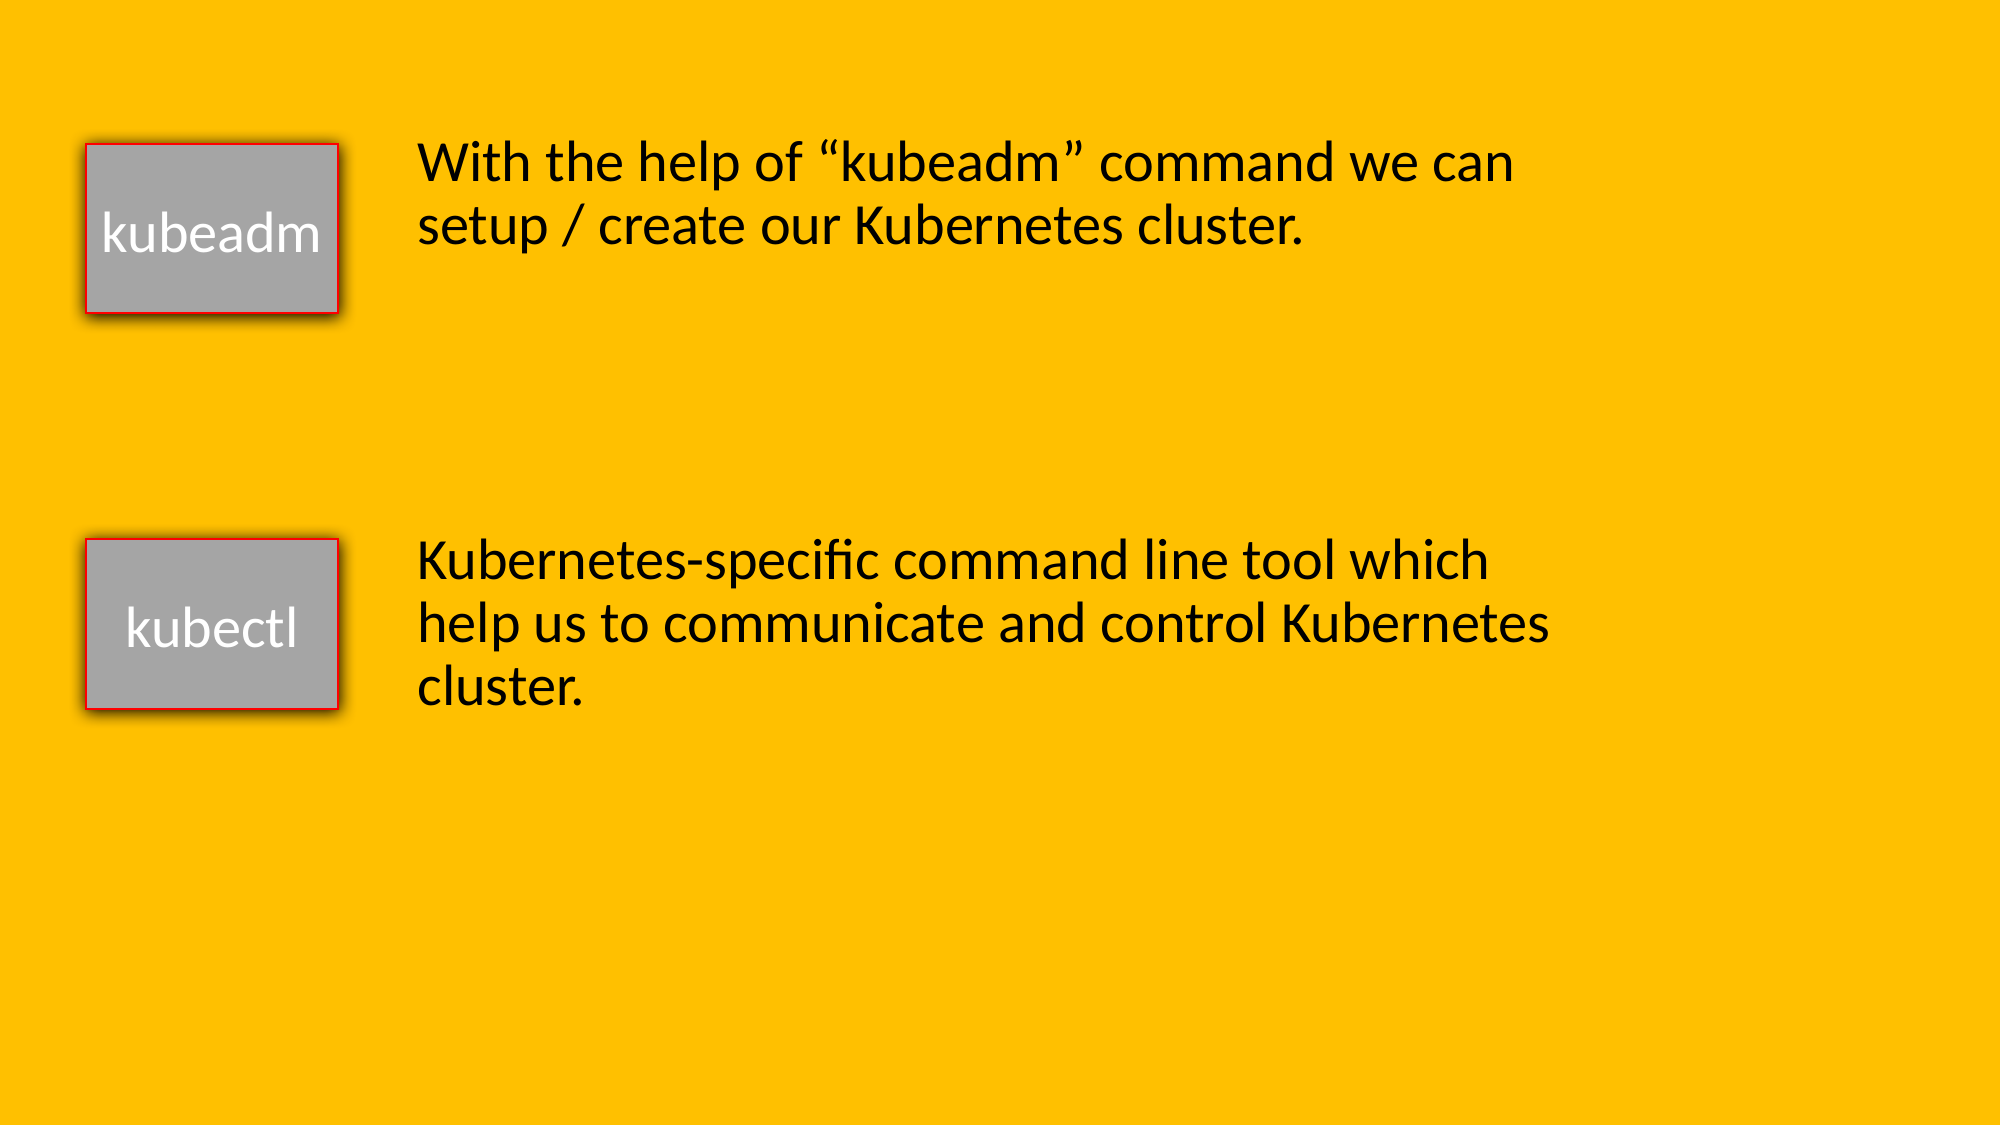

With the help of “kubeadm” command we can setup / create our Kubernetes cluster.

Kubernetes-specific command line tool which help us to communicate and control Kubernetes cluster.
kubeadm
kubectl